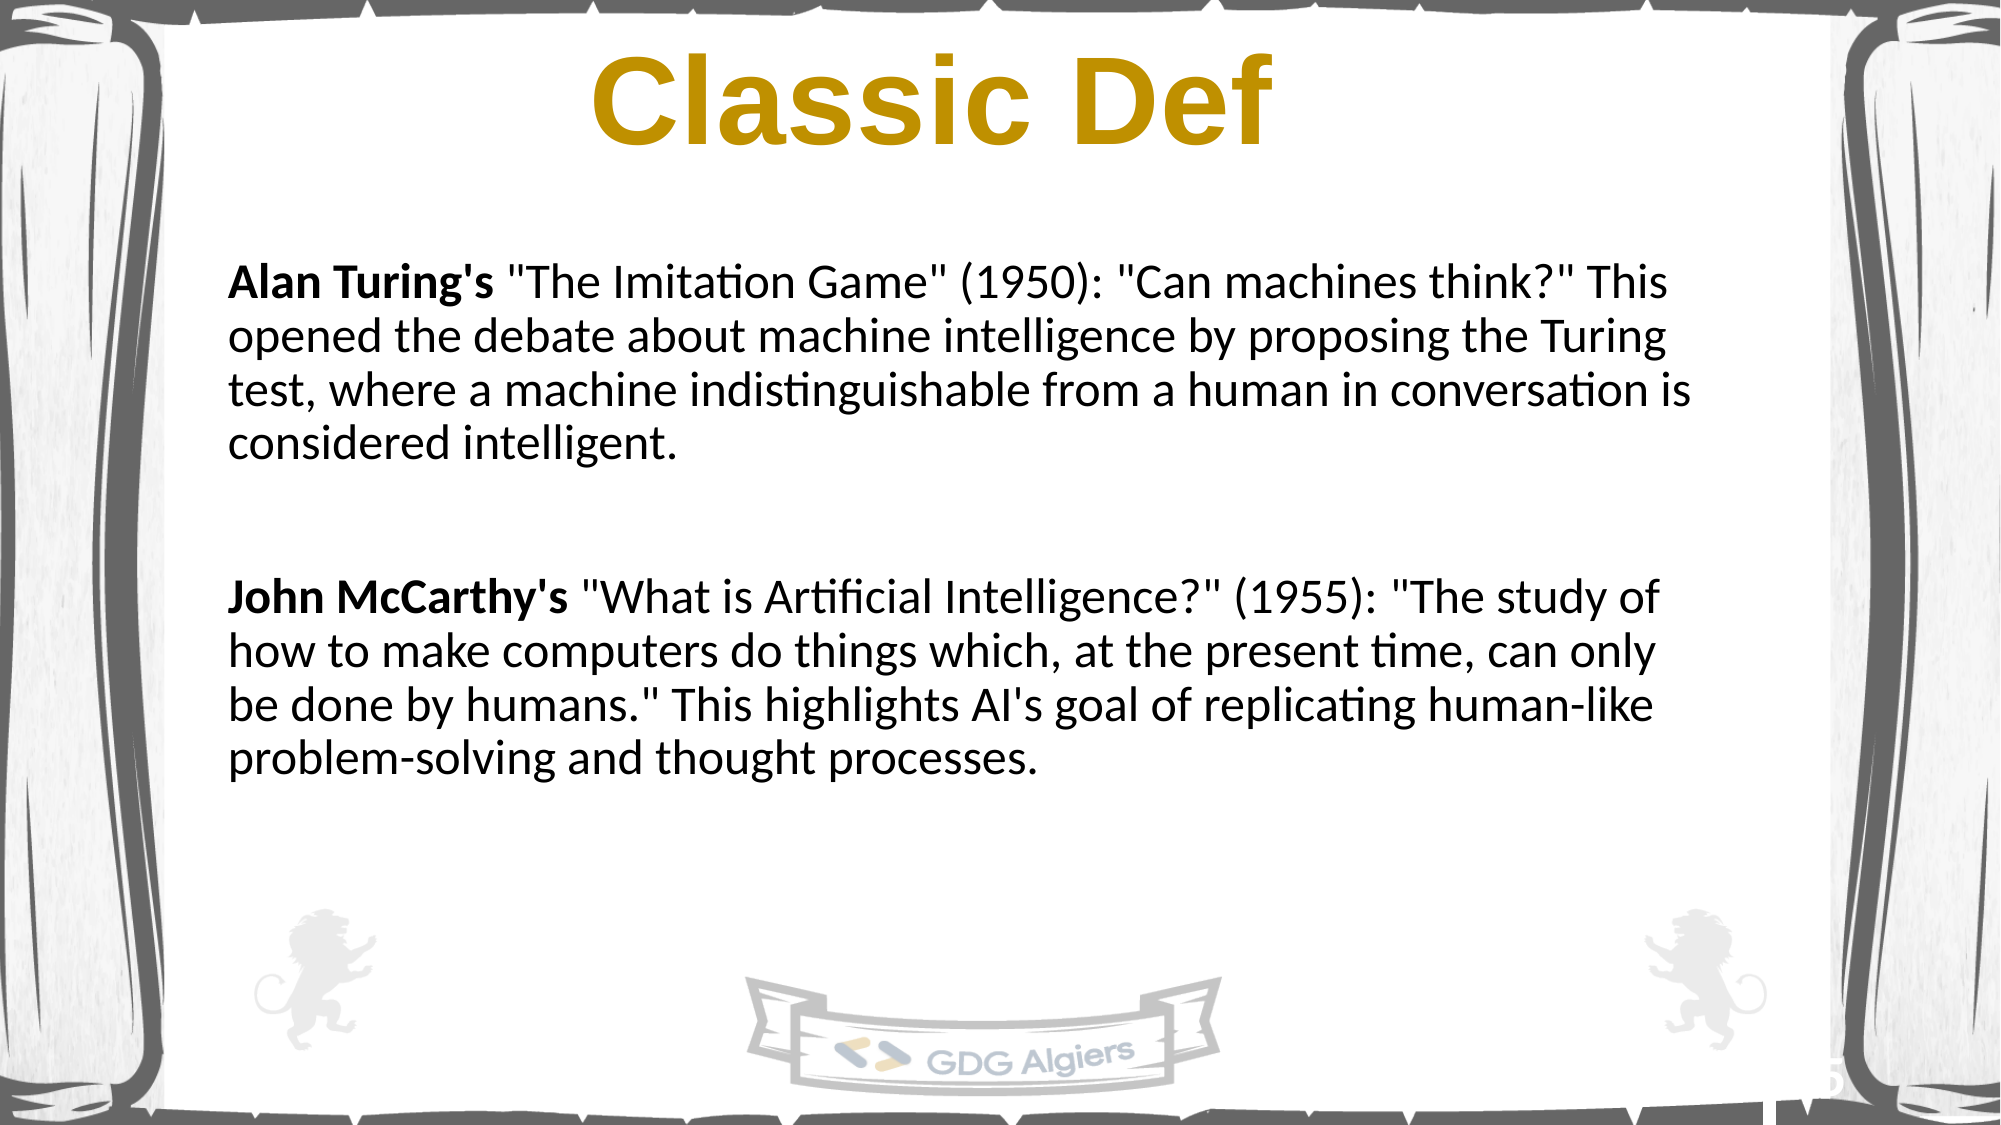

# Classic Def
Alan Turing's "The Imitation Game" (1950): "Can machines think?" This opened the debate about machine intelligence by proposing the Turing test, where a machine indistinguishable from a human in conversation is considered intelligent.
John McCarthy's "What is Artificial Intelligence?" (1955): "The study of how to make computers do things which, at the present time, can only be done by humans." This highlights AI's goal of replicating human-like problem-solving and thought processes.
Slide 5